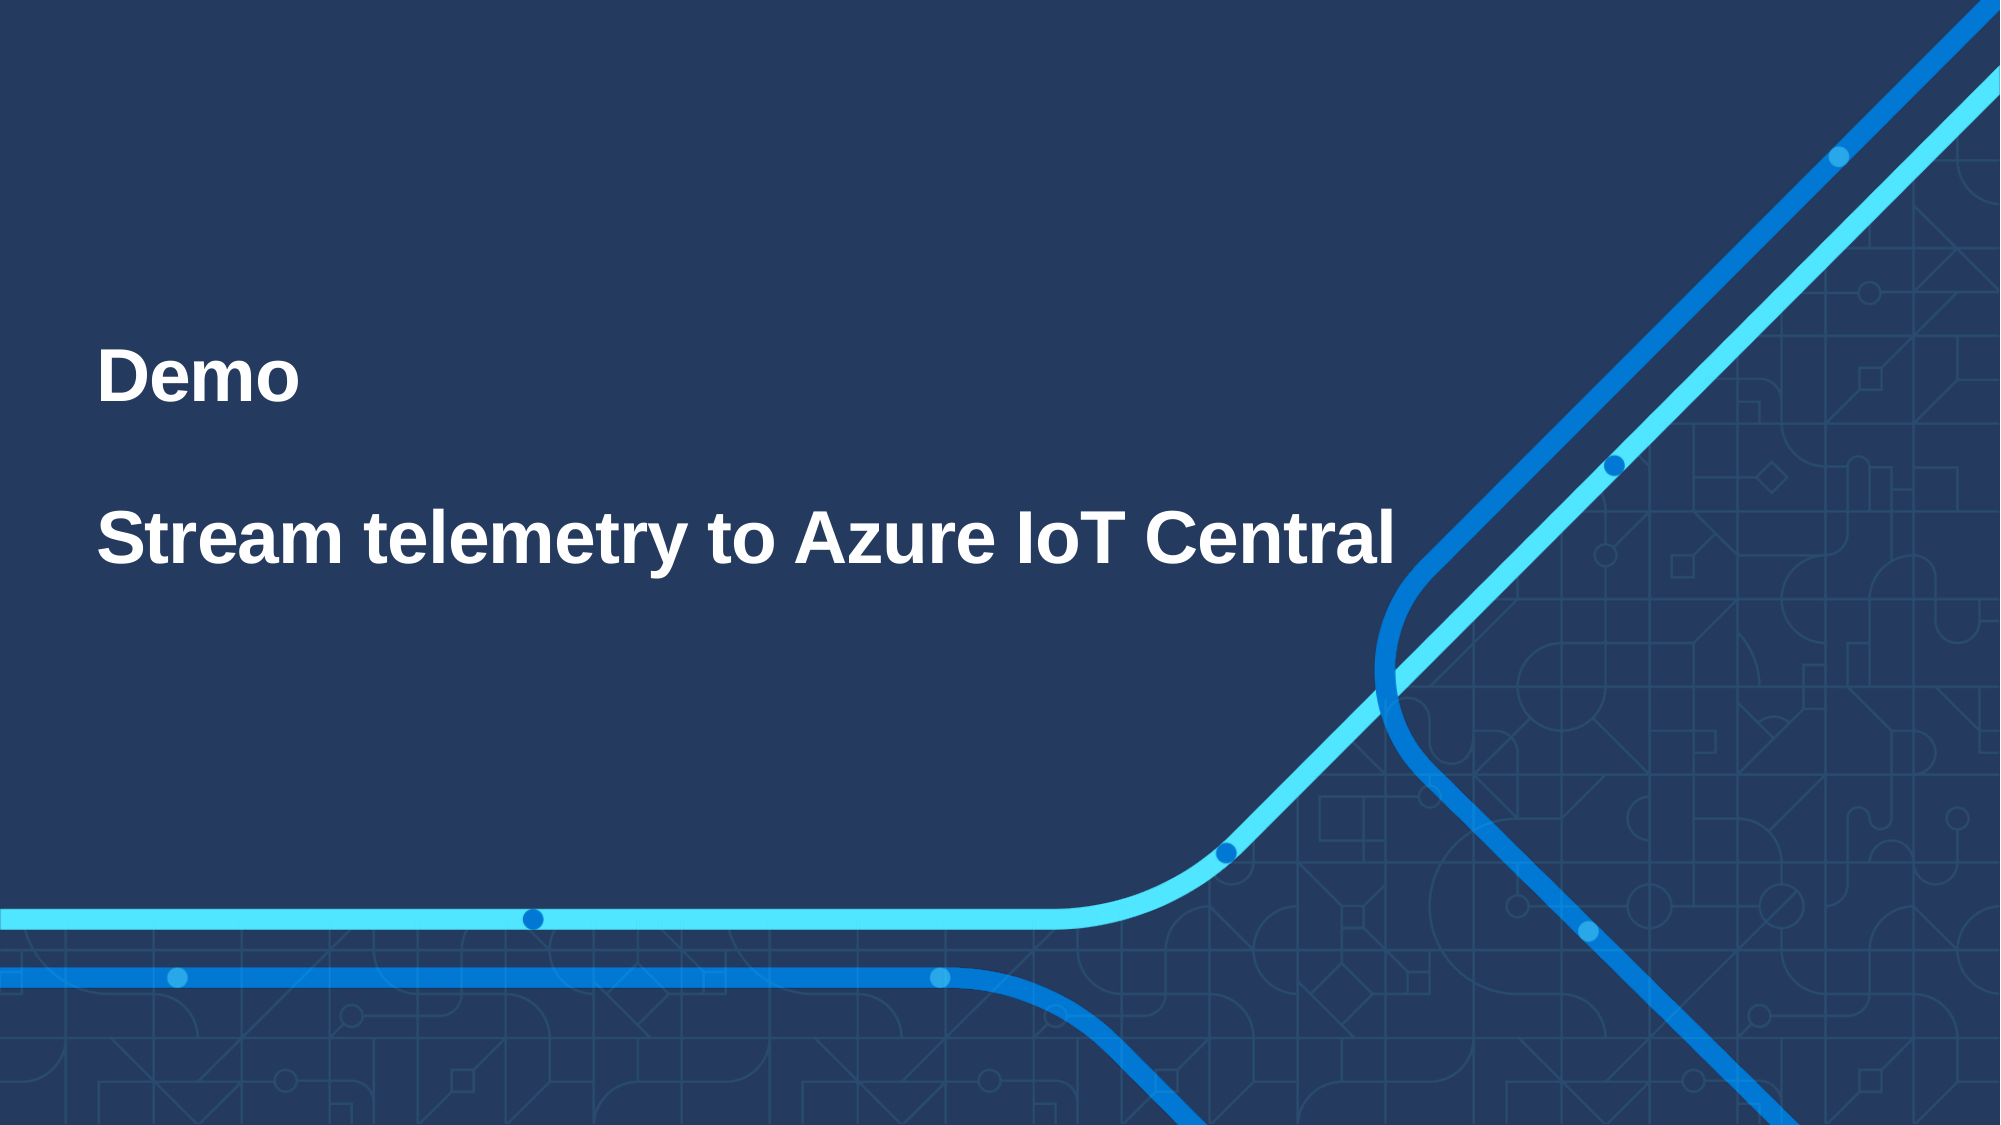

# Demo Stream telemetry to Azure IoT Central